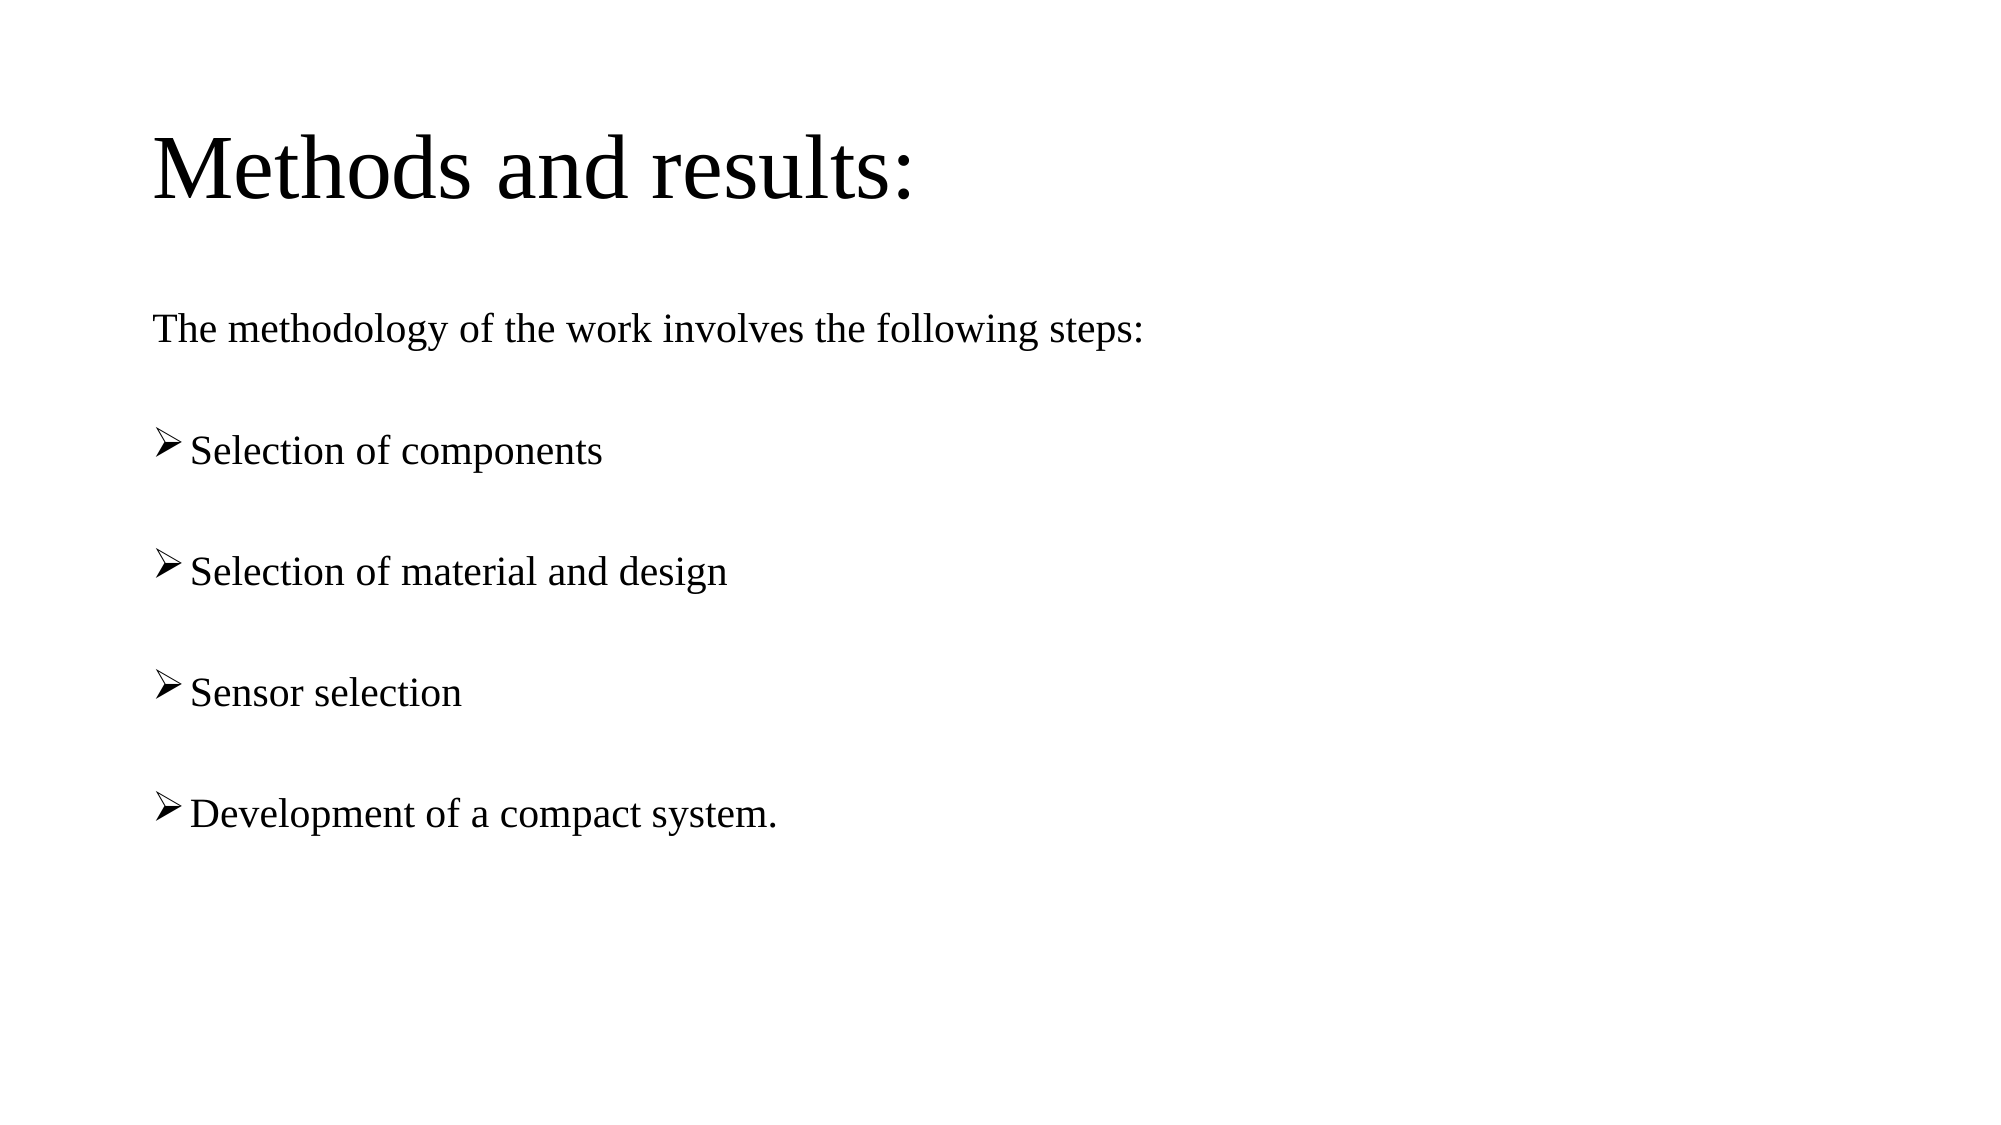

# Methods and results:
The methodology of the work involves the following steps:
Selection of components
Selection of material and design
Sensor selection
Development of a compact system.